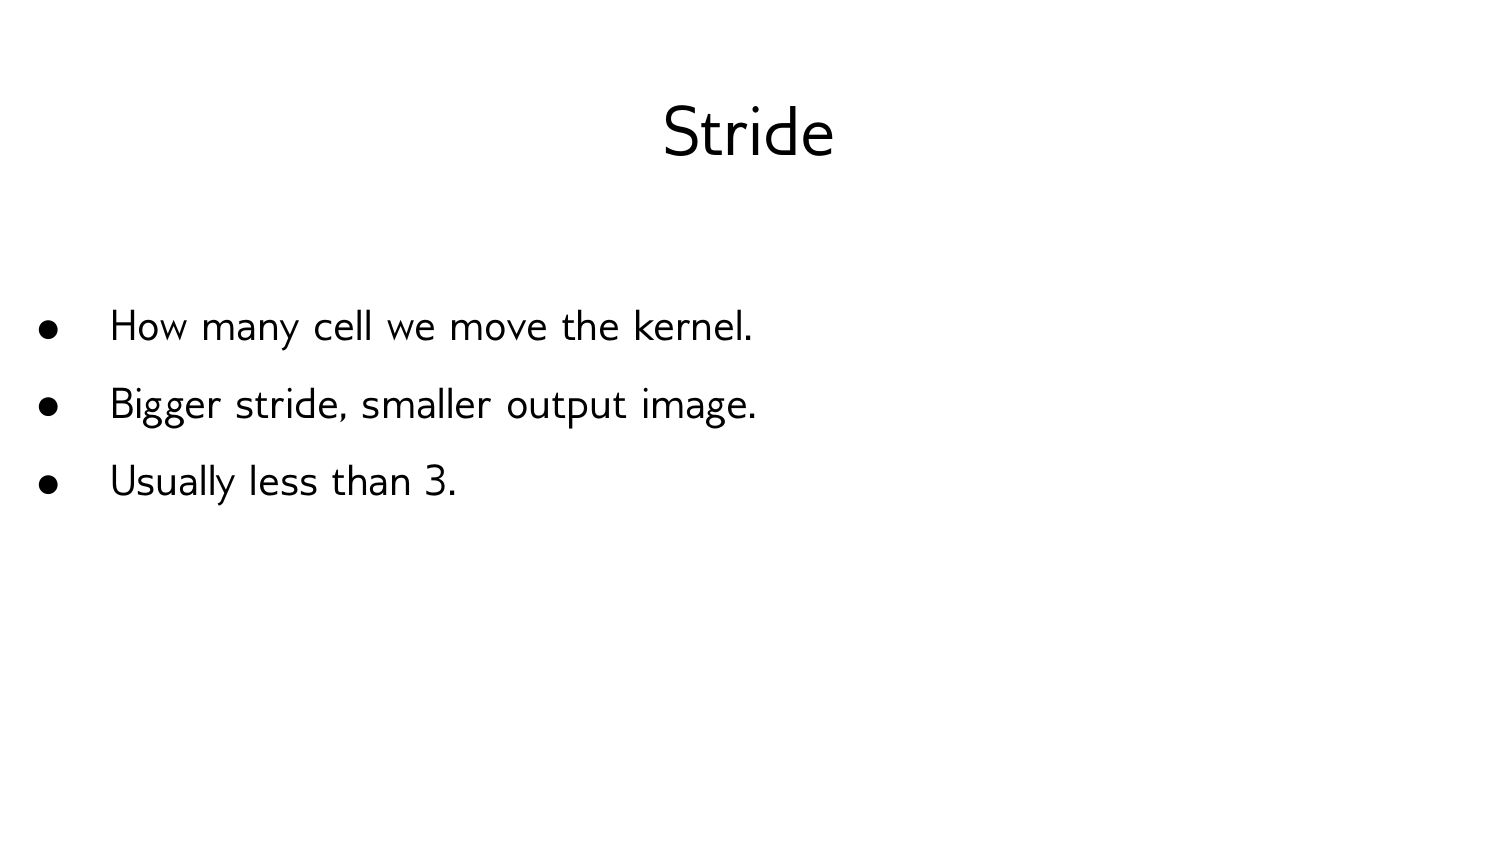

# Stride
How many cell we move the kernel.
Bigger stride, smaller output image.
Usually less than 3.